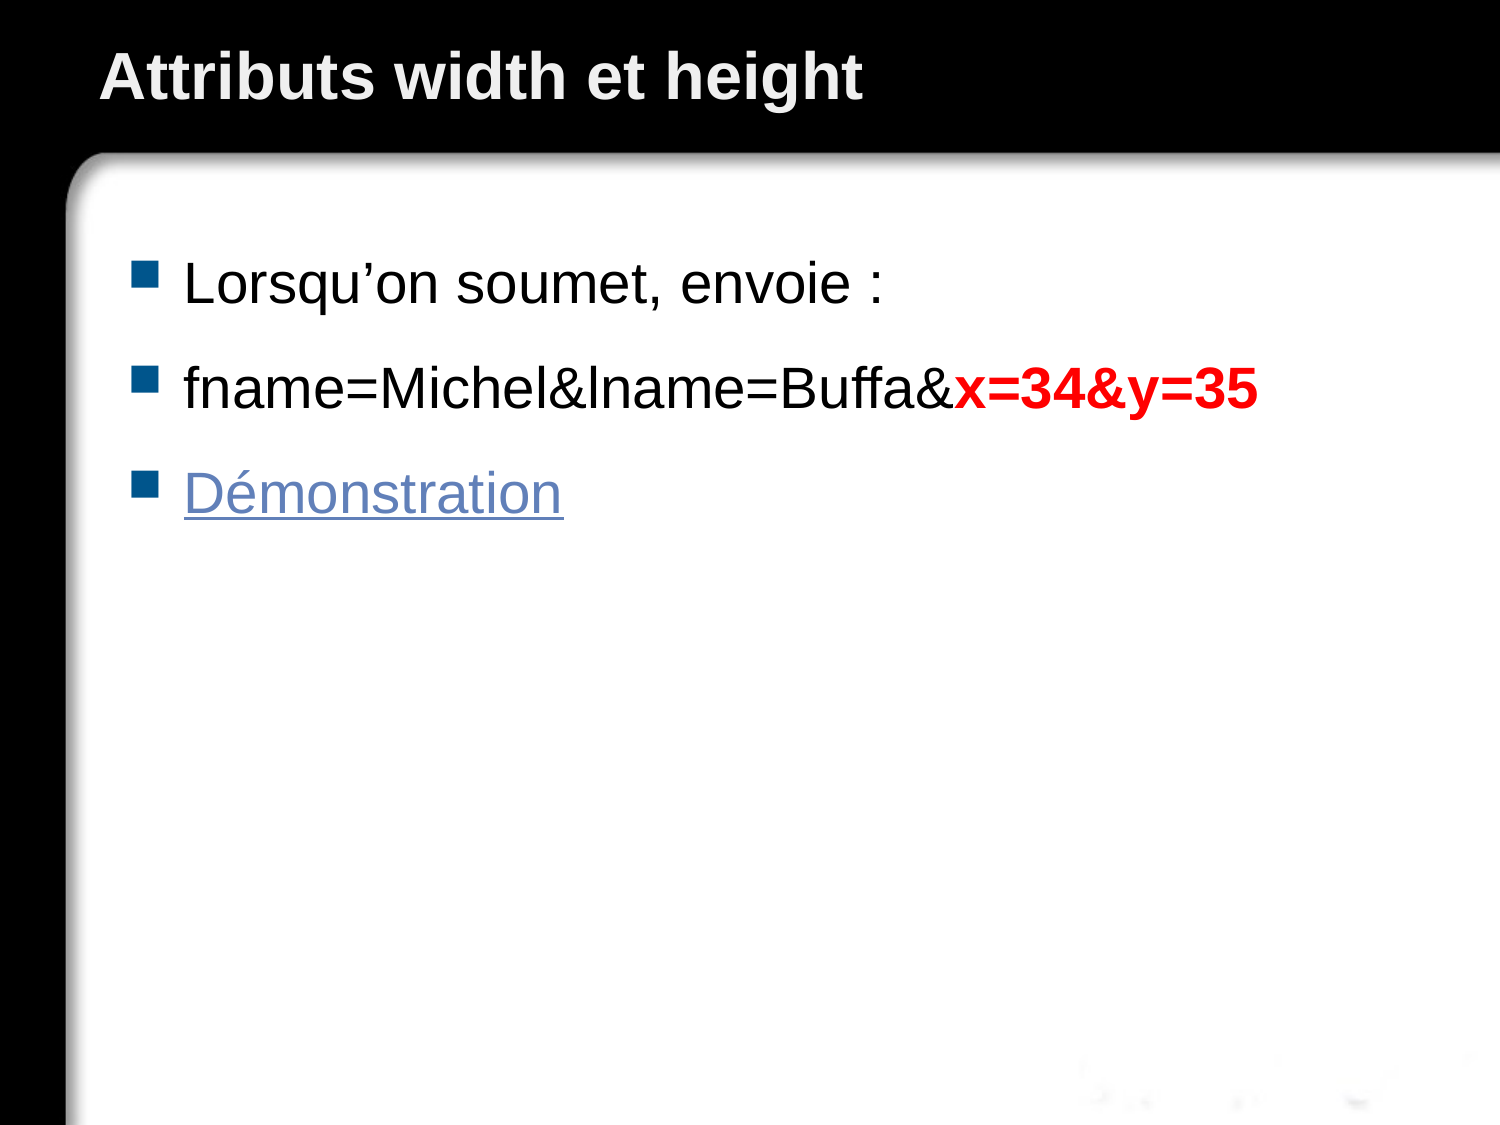

# Attributs width et height
Lorsqu’on soumet, envoie :
fname=Michel&lname=Buffa&x=34&y=35
Démonstration